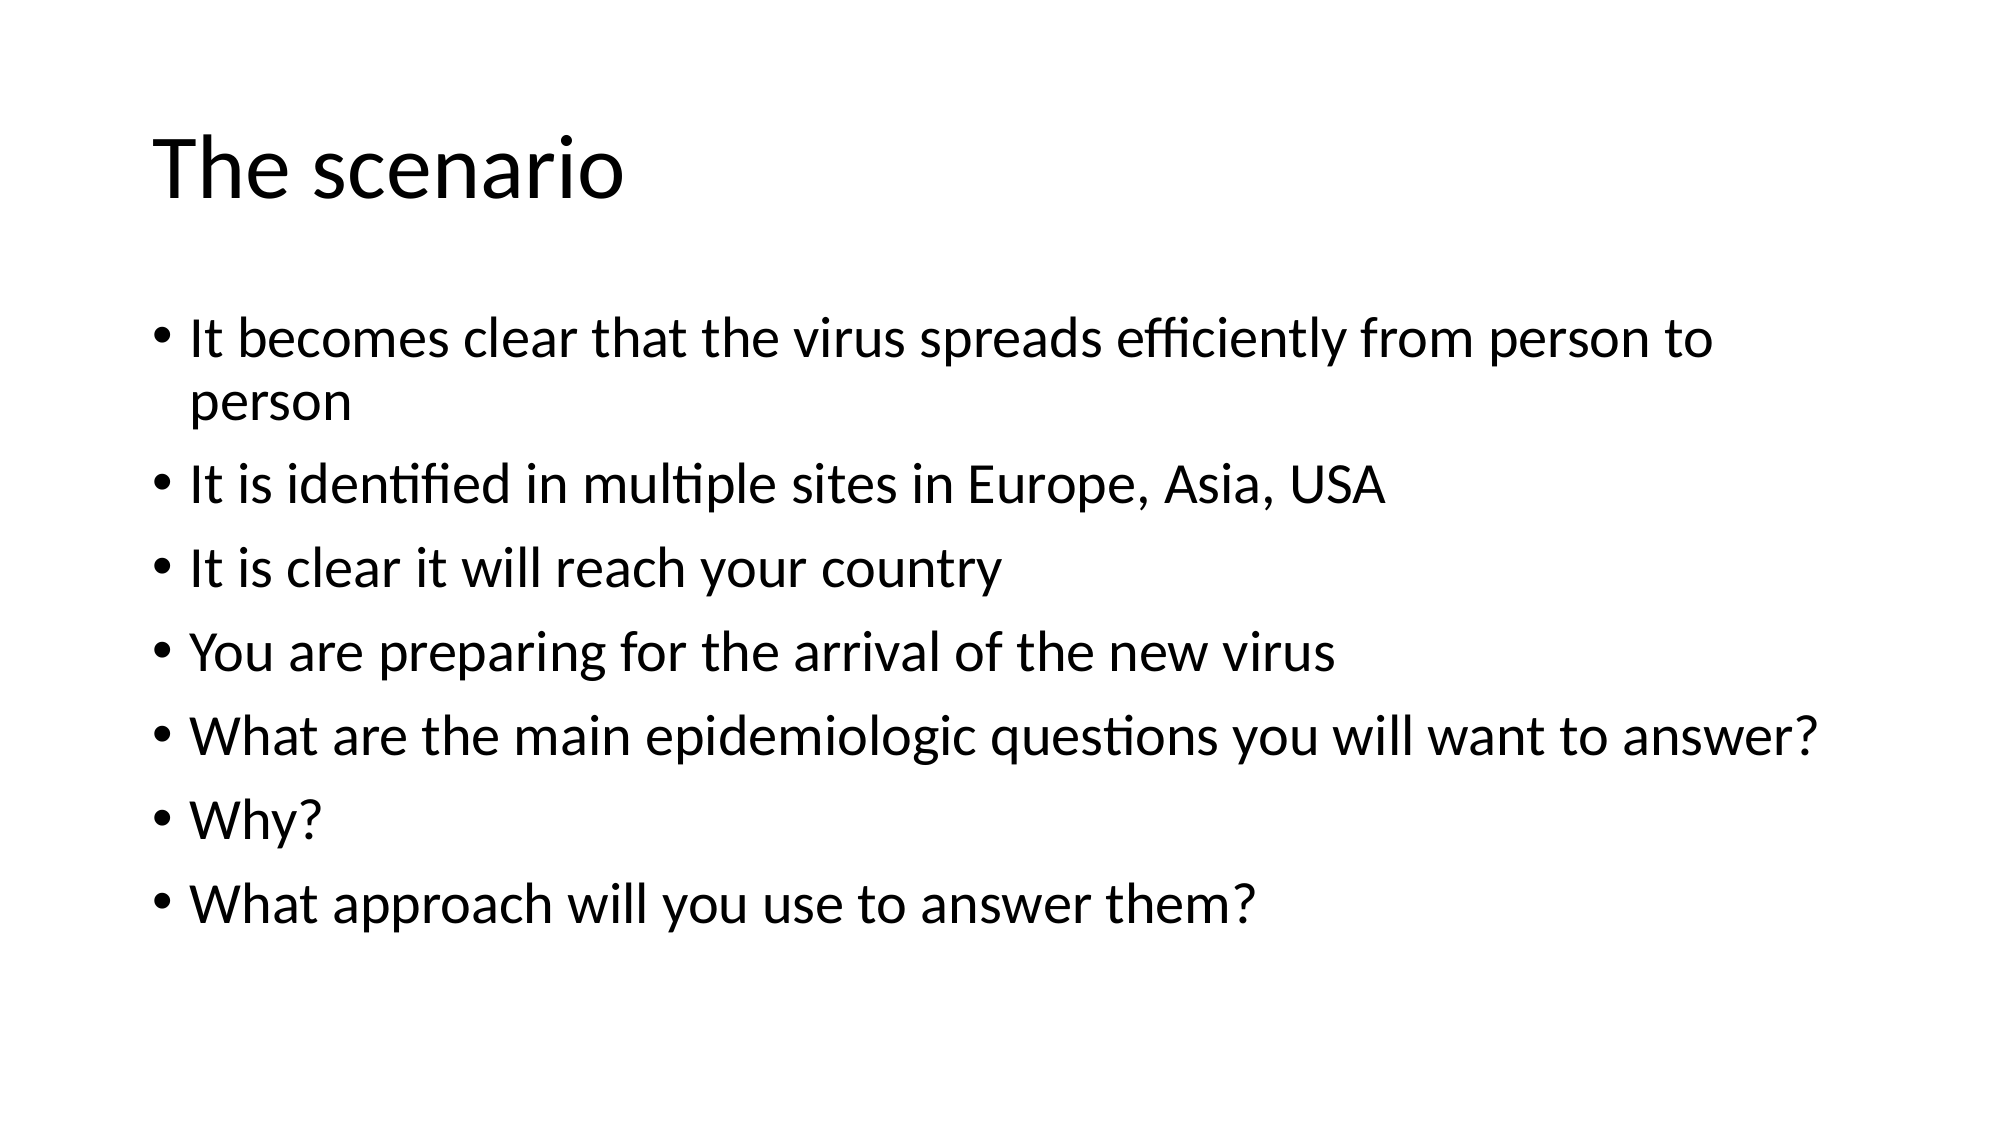

# The scenario
It becomes clear that the virus spreads efficiently from person to person
It is identified in multiple sites in Europe, Asia, USA
It is clear it will reach your country
You are preparing for the arrival of the new virus
What are the main epidemiologic questions you will want to answer?
Why?
What approach will you use to answer them?